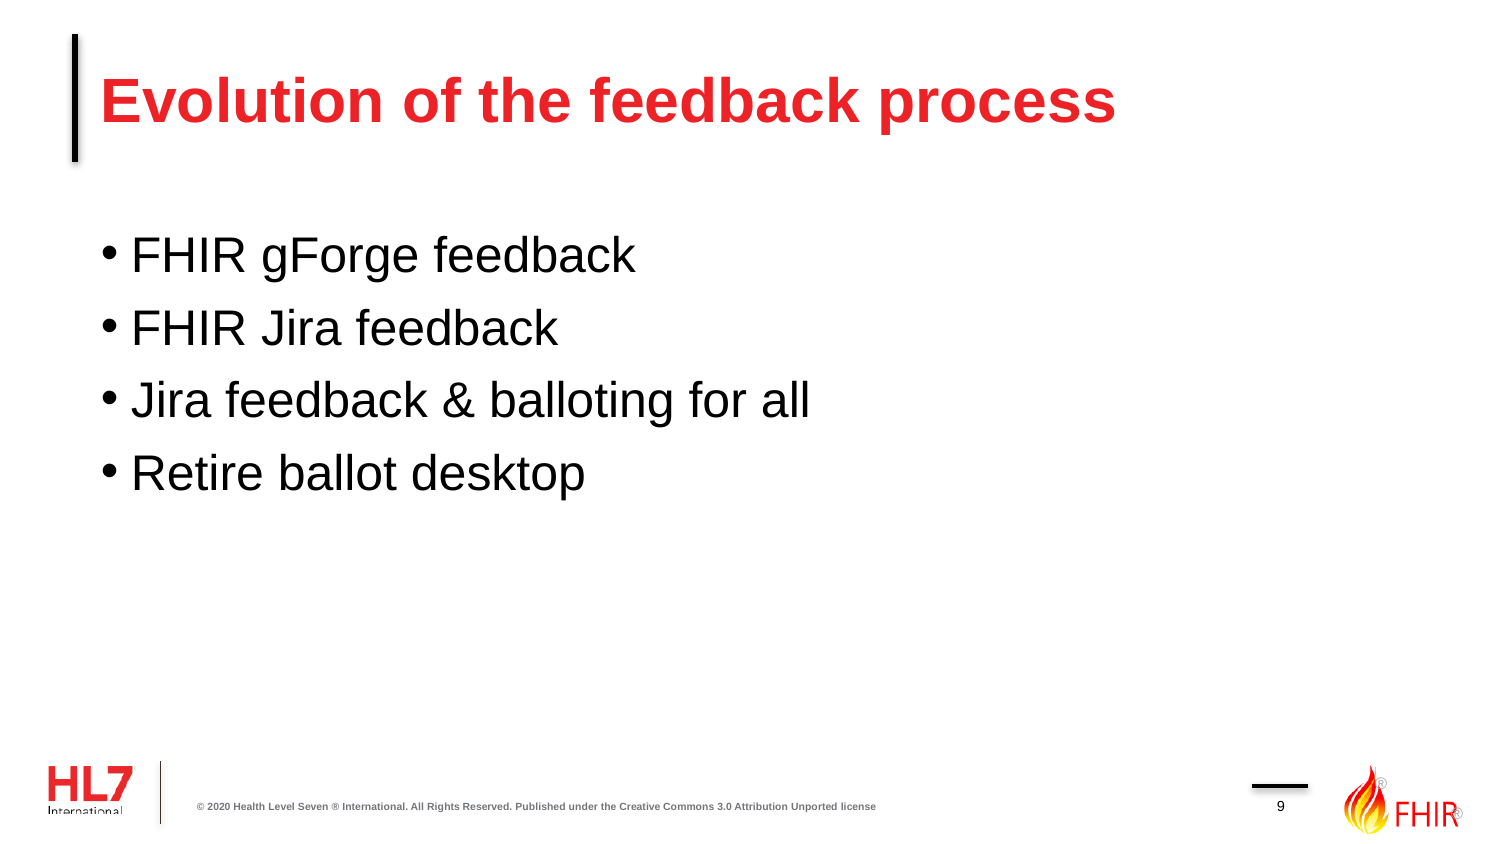

# Evolution of the feedback process
FHIR gForge feedback
FHIR Jira feedback
Jira feedback & balloting for all
Retire ballot desktop
9
© 2020 Health Level Seven ® International. All Rights Reserved. Published under the Creative Commons 3.0 Attribution Unported license